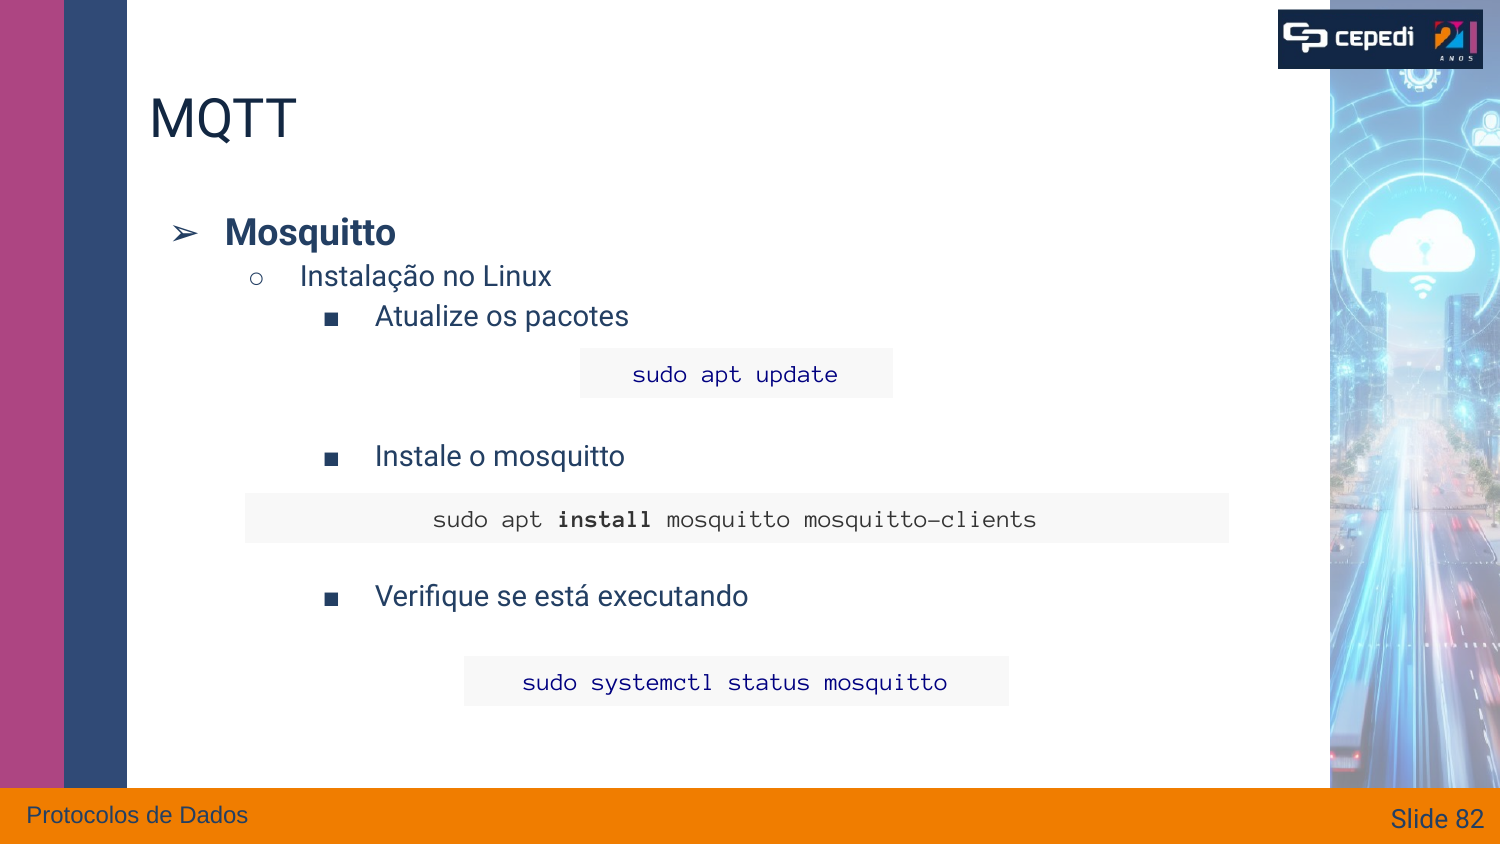

# MQTT
Mosquitto
Instalação no Linux
Atualize os pacotes

Instale o mosquitto

Verifique se está executando
| sudo apt update |
| --- |
| sudo apt install mosquitto mosquitto-clients |
| --- |
| sudo systemctl status mosquitto |
| --- |
Protocolos de Dados
Slide 82